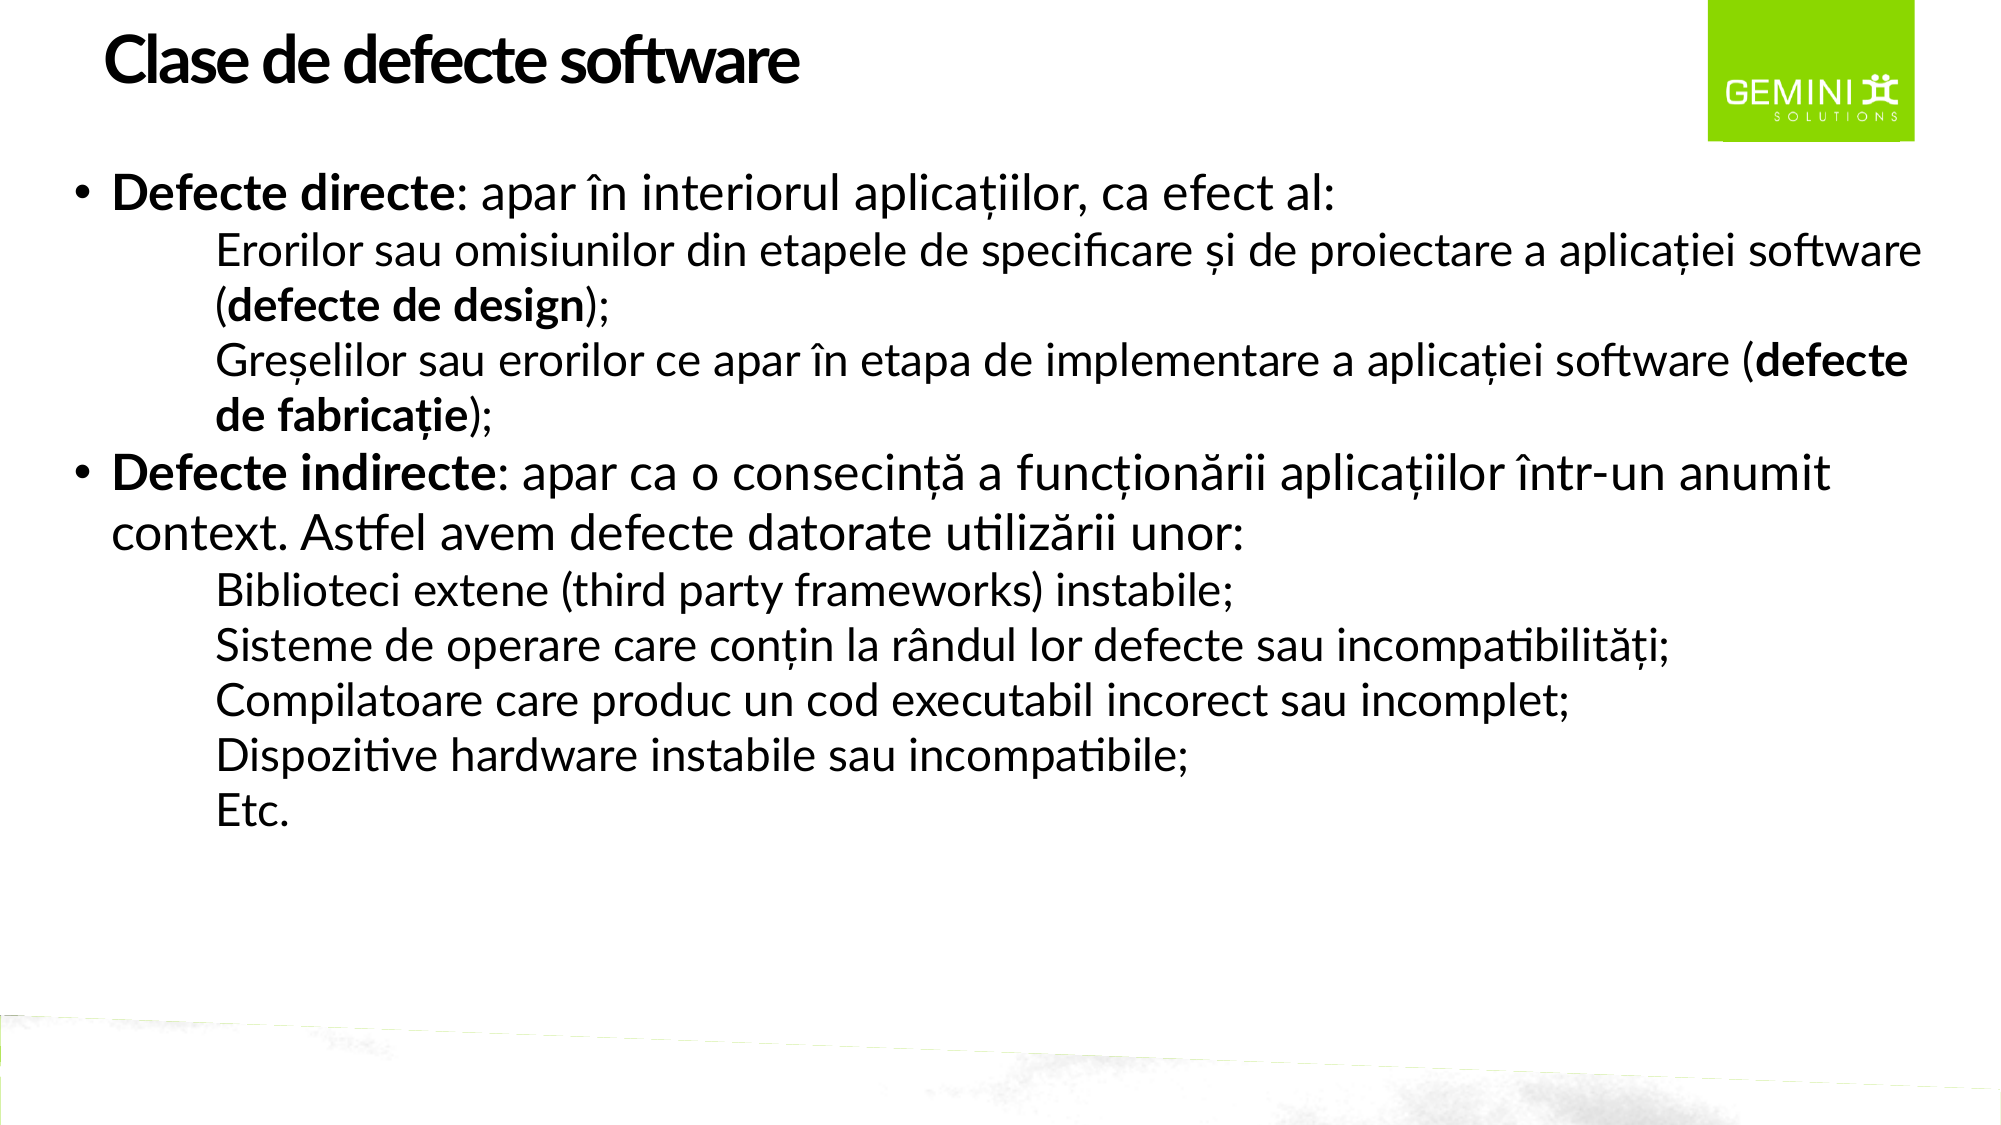

Clase de defecte software

Defecte directe: apar în interiorul aplicațiilor, ca efect al:
Erorilor sau omisiunilor din etapele de specificare și de proiectare a aplicației software (defecte de design);
Greșelilor sau erorilor ce apar în etapa de implementare a aplicației software (defecte de fabricație);
Defecte indirecte: apar ca o consecință a funcționării aplicațiilor într-un anumit context. Astfel avem defecte datorate utilizării unor:
Biblioteci extene (third party frameworks) instabile;
Sisteme de operare care conțin la rândul lor defecte sau incompatibilități;
Compilatoare care produc un cod executabil incorect sau incomplet;
Dispozitive hardware instabile sau incompatibile;
Etc.
GEMINI SOLUTIONS – MAKING SOFTWARE HAPPEN